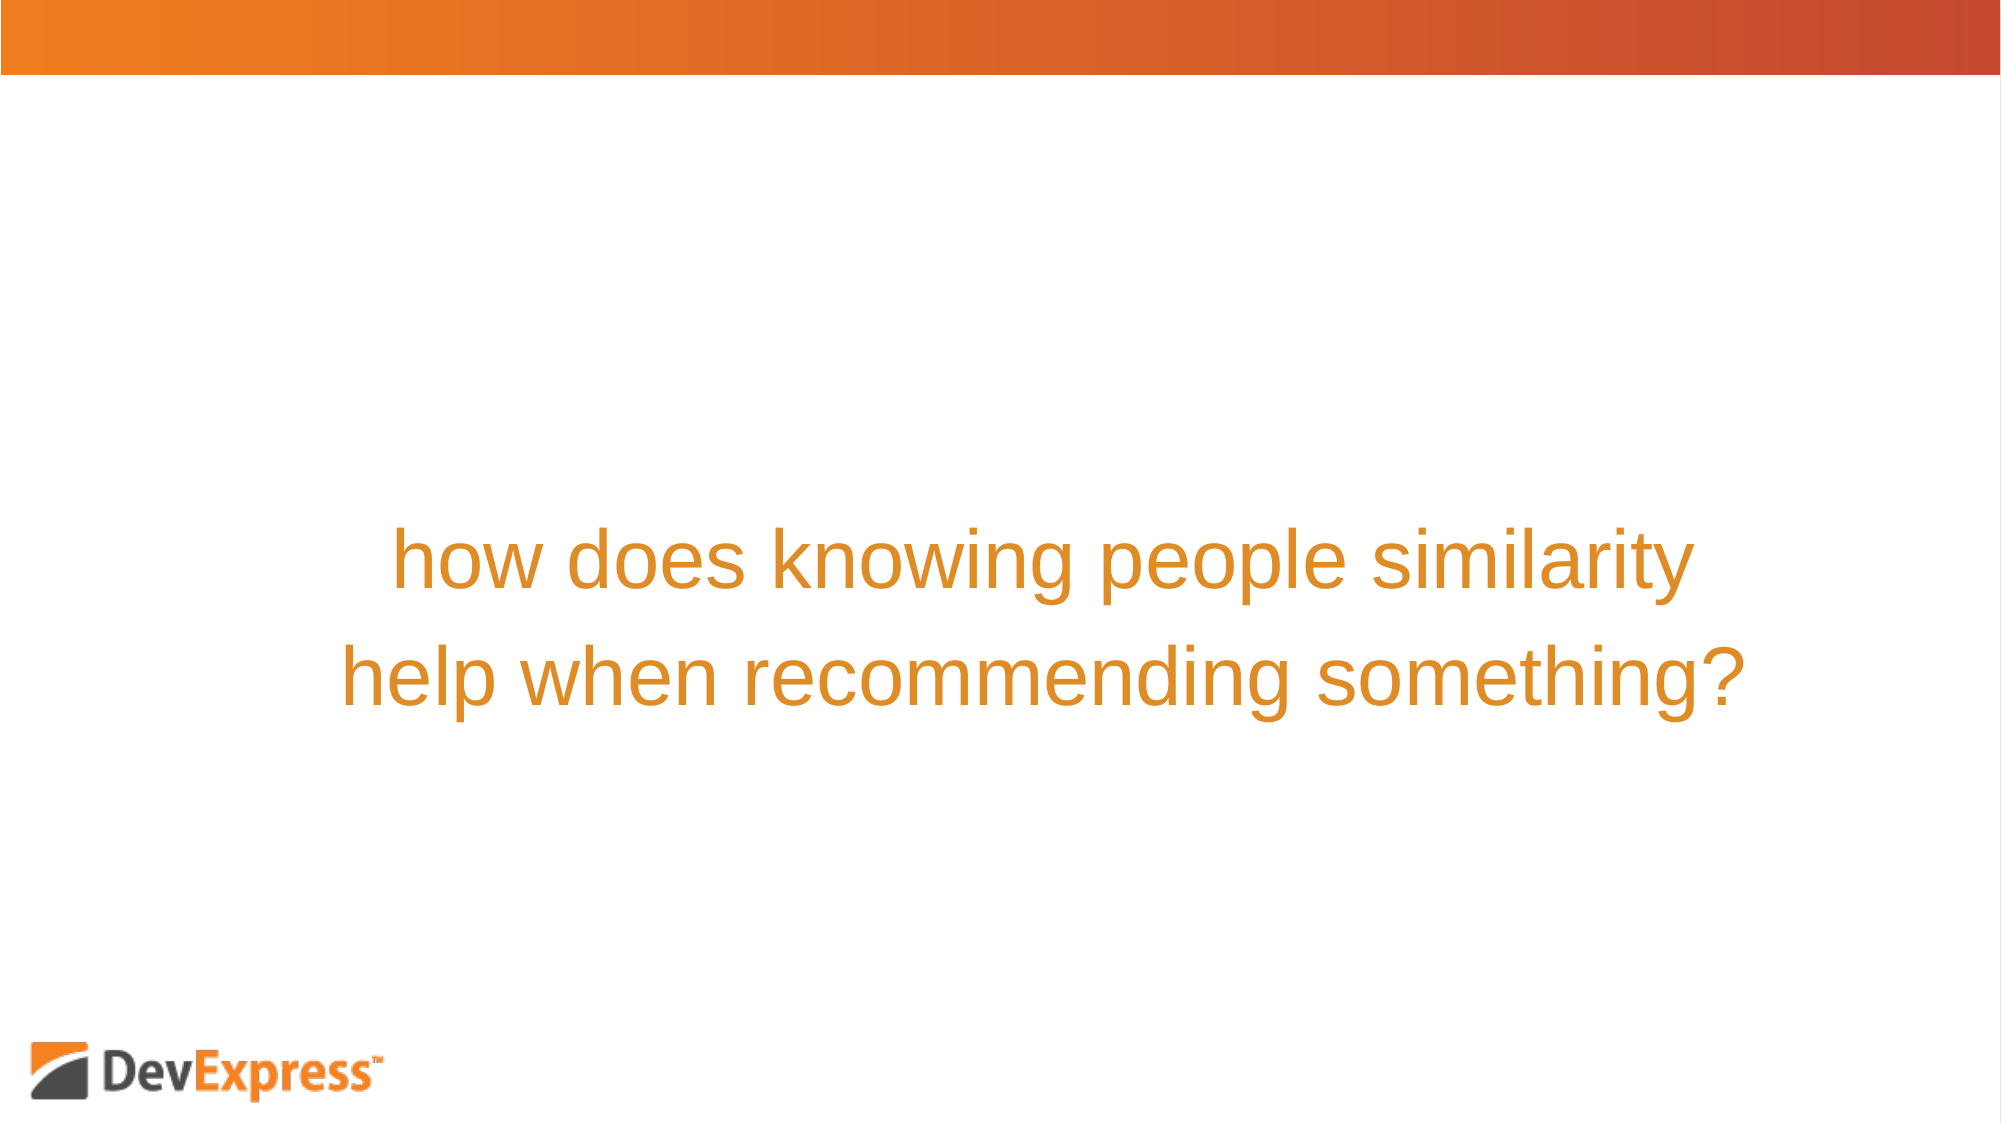

#
how does knowing people similarity
help when recommending something?